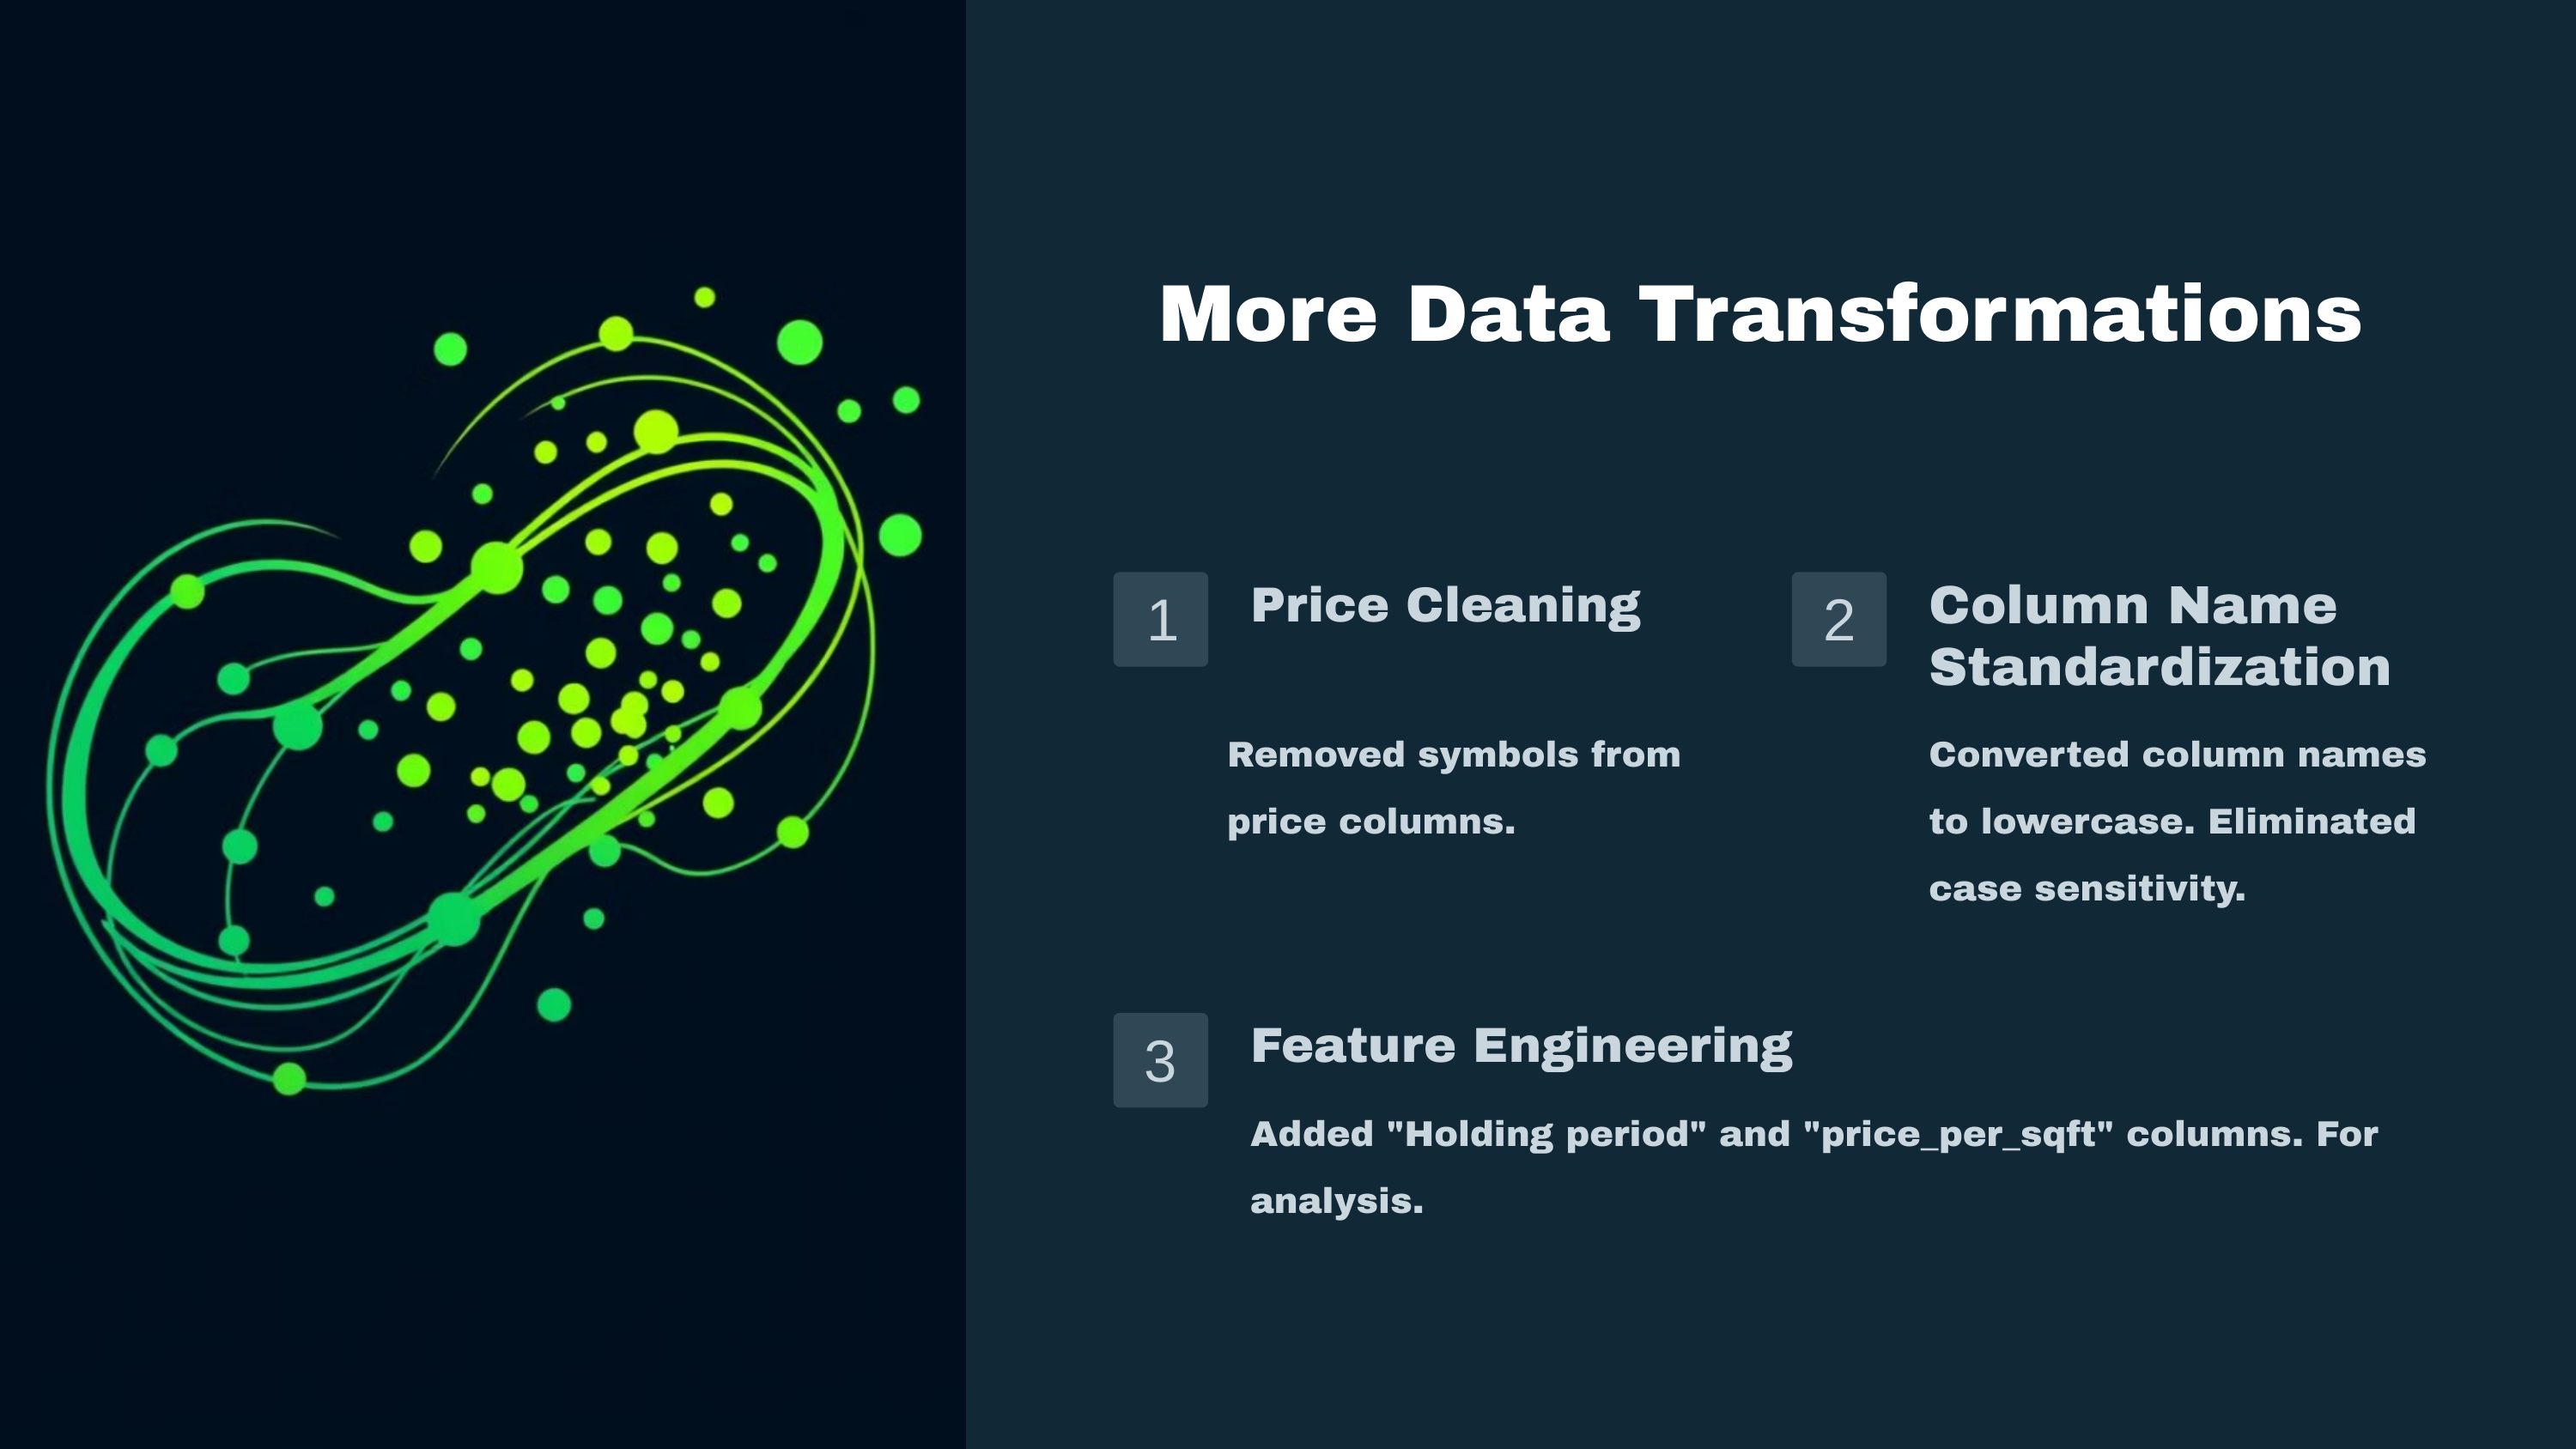

More Data Transformations

Price Cleaning

Column Name Standardization

1

2

Removed symbols from price columns.

Converted column names to lowercase. Eliminated case sensitivity.

Feature Engineering

3

Added "Holding period" and "price_per_sqft" columns. For analysis.